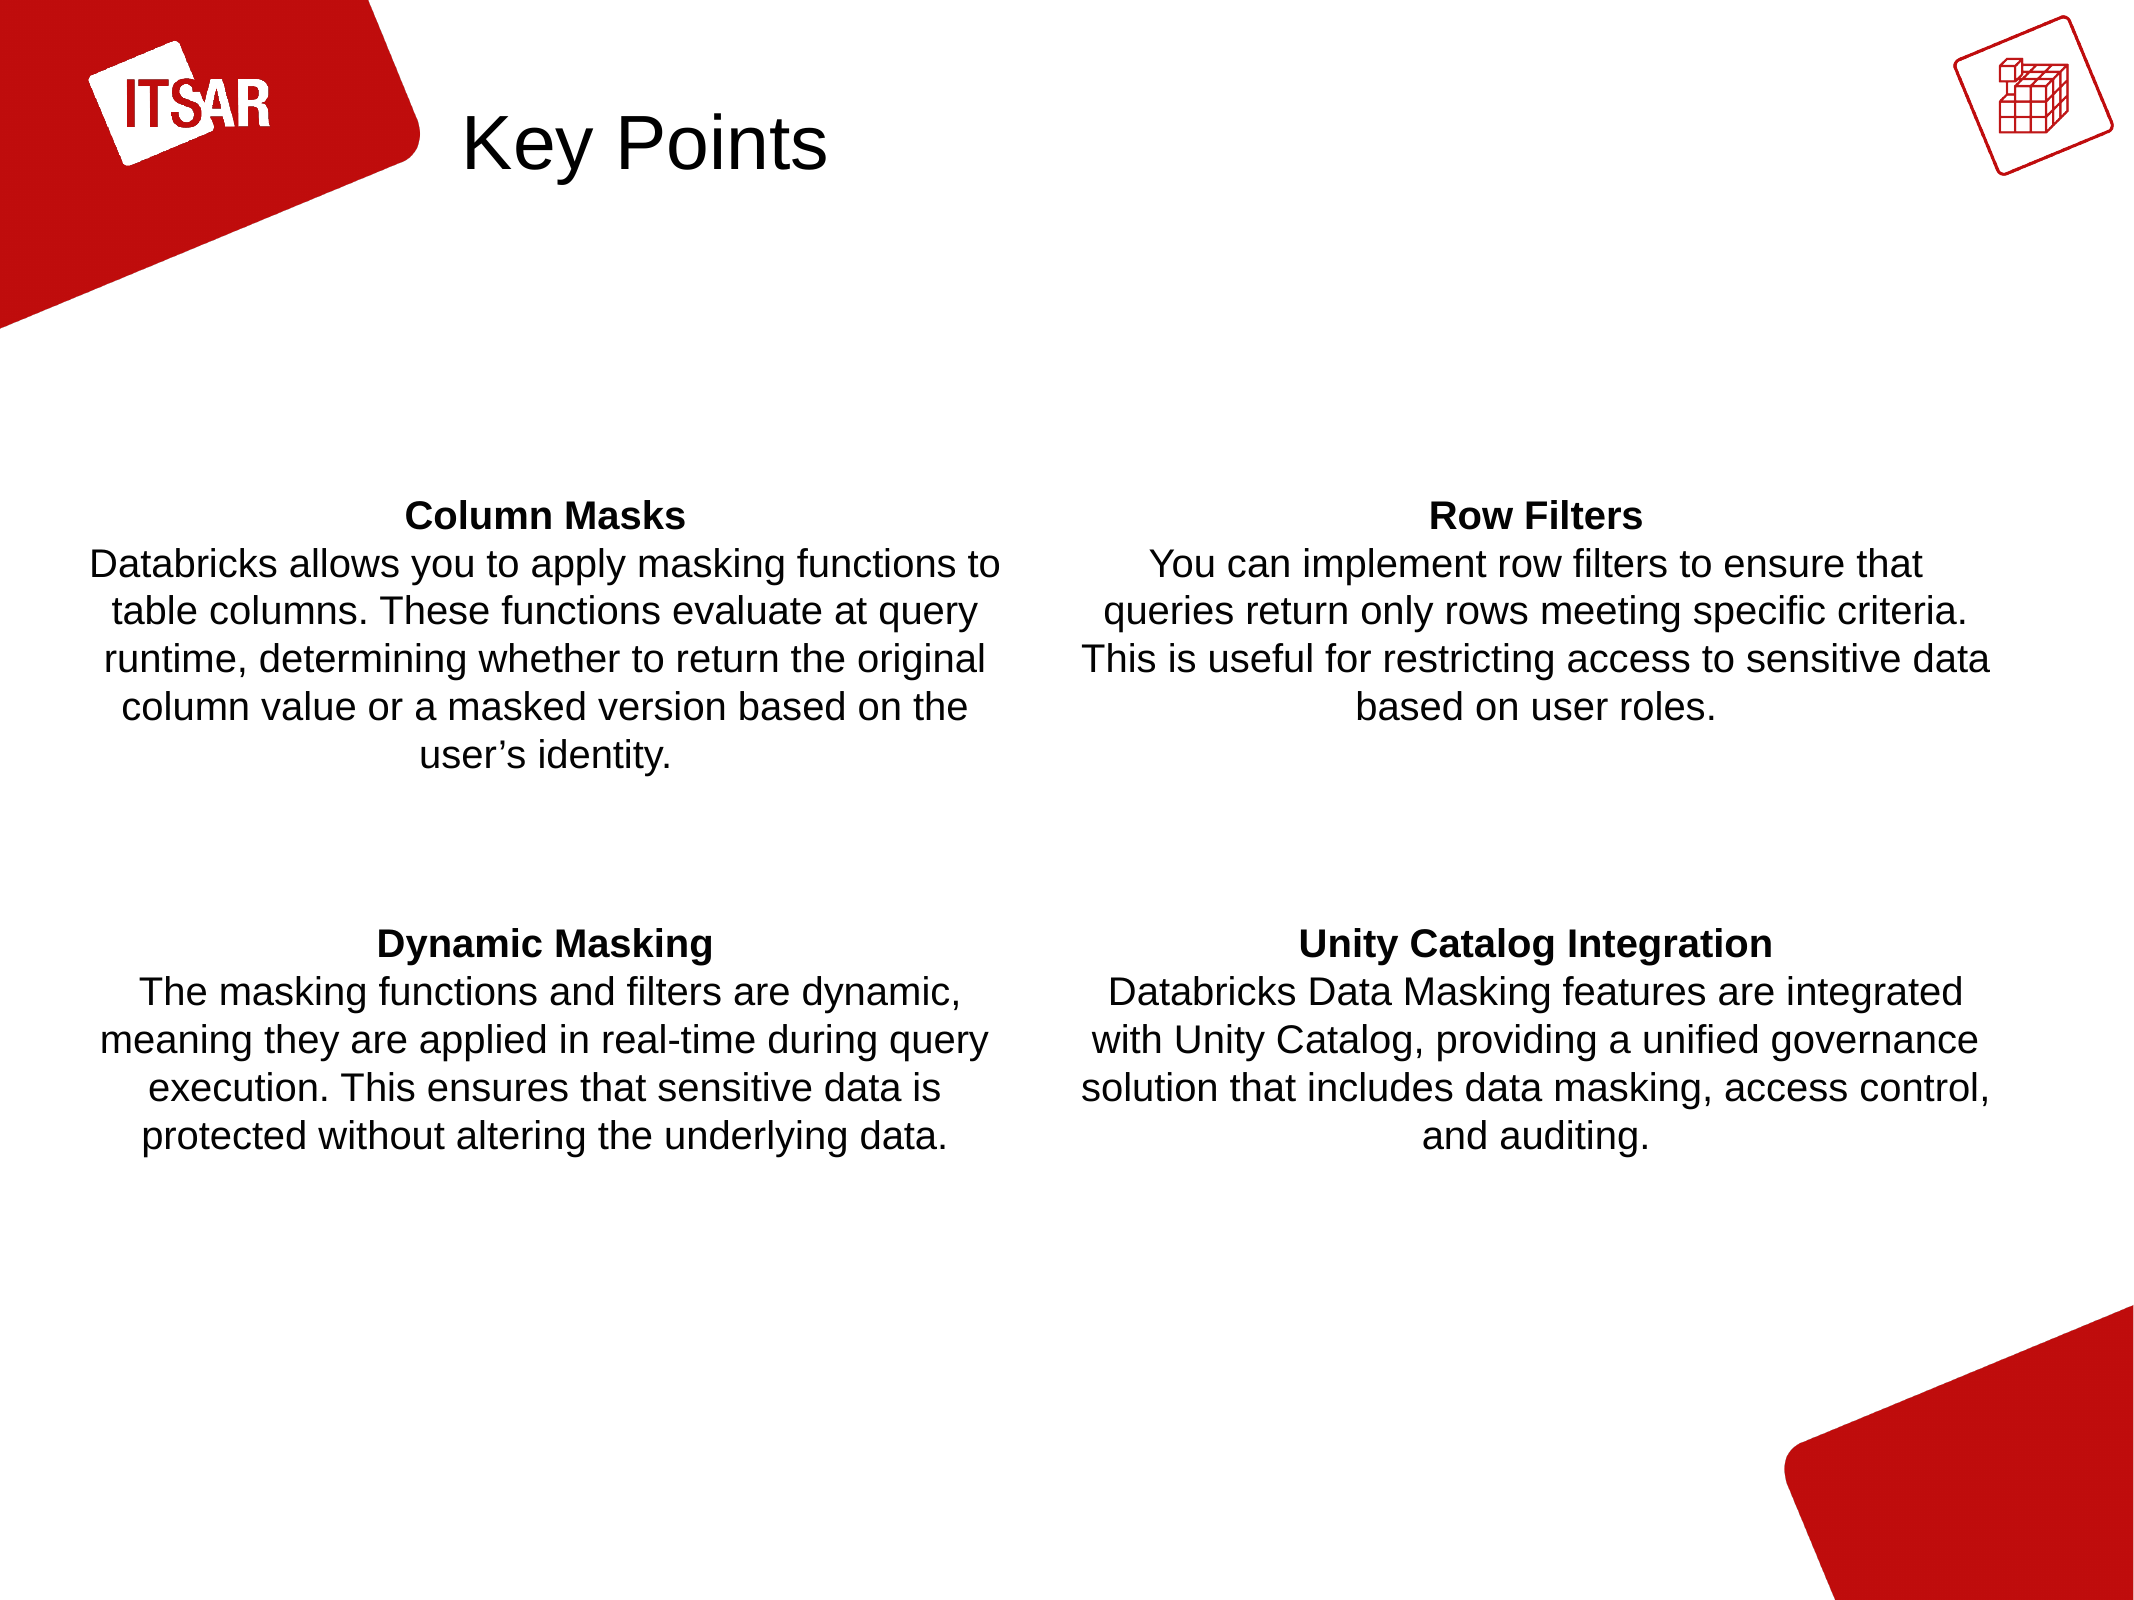

Key Points
Row Filters
You can implement row filters to ensure that queries return only rows meeting specific criteria. This is useful for restricting access to sensitive data based on user roles.
Column Masks
Databricks allows you to apply masking functions to table columns. These functions evaluate at query runtime, determining whether to return the original column value or a masked version based on the user’s identity.
Unity Catalog Integration
Databricks Data Masking features are integrated with Unity Catalog, providing a unified governance solution that includes data masking, access control, and auditing.
Dynamic Masking
 The masking functions and filters are dynamic, meaning they are applied in real-time during query execution. This ensures that sensitive data is protected without altering the underlying data.